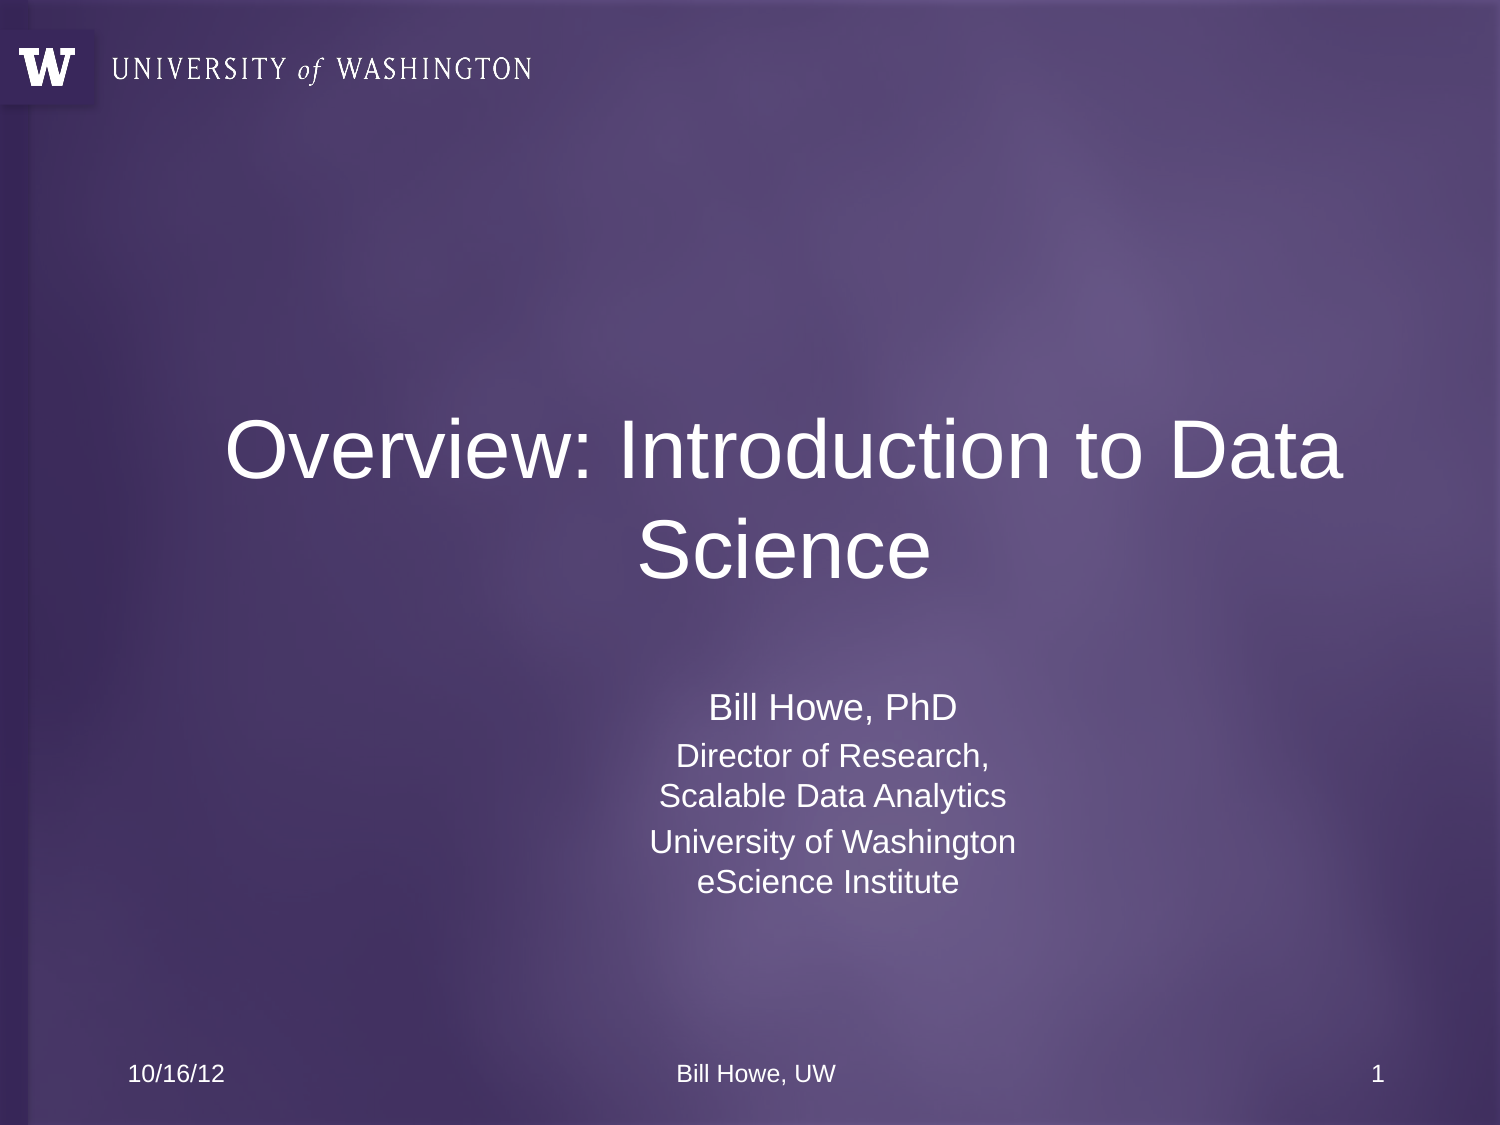

# Overview: Introduction to Data Science
Bill Howe, PhD
Director of Research, Scalable Data Analytics
University of Washington eScience Institute
10/16/12
Bill Howe, UW
1